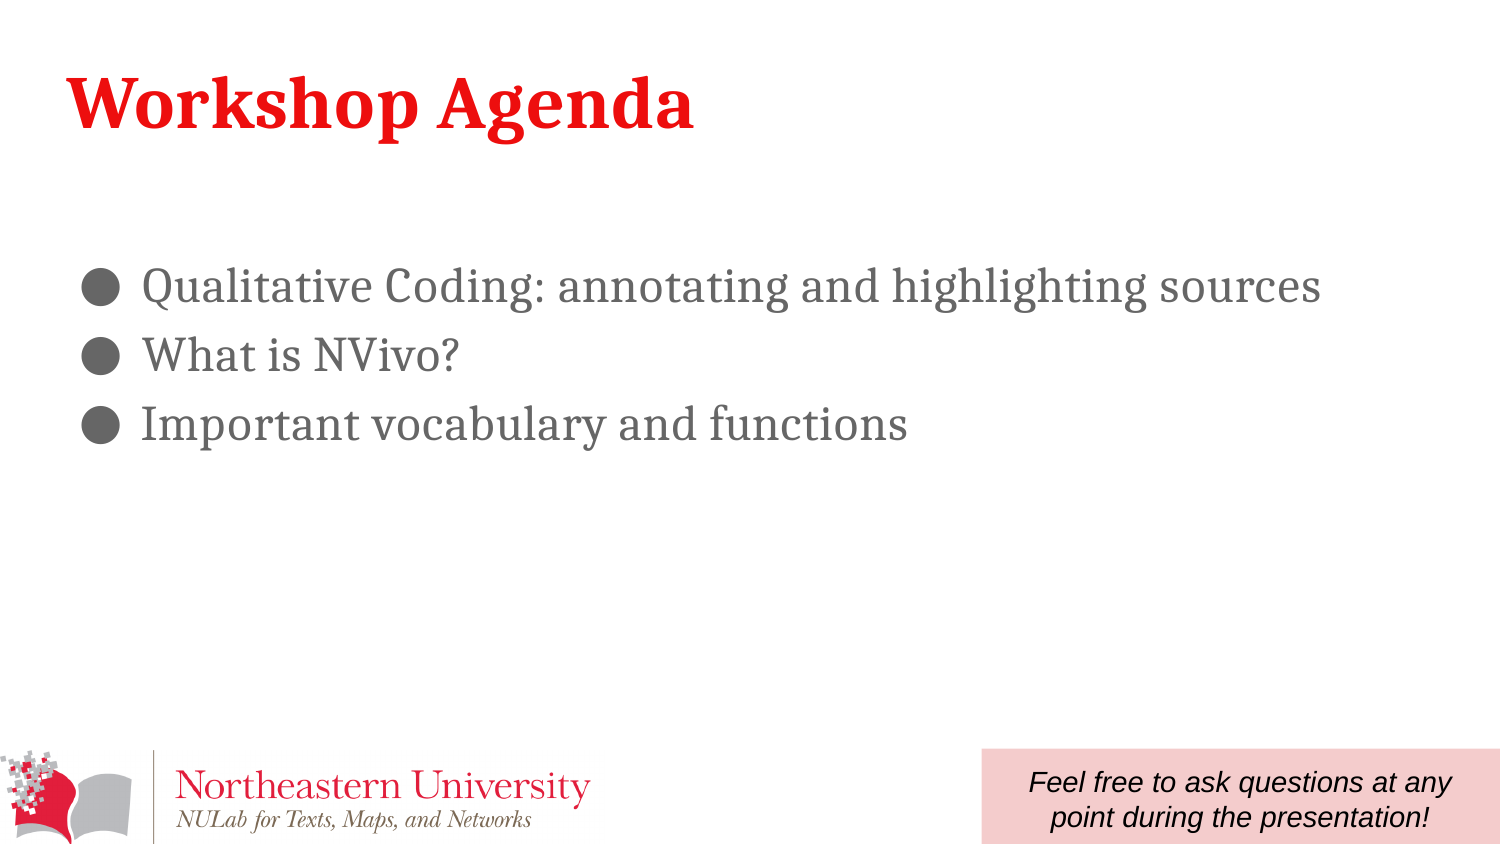

# Workshop Agenda

Qualitative Coding: annotating and highlighting sources
What is NVivo?
Important vocabulary and functions